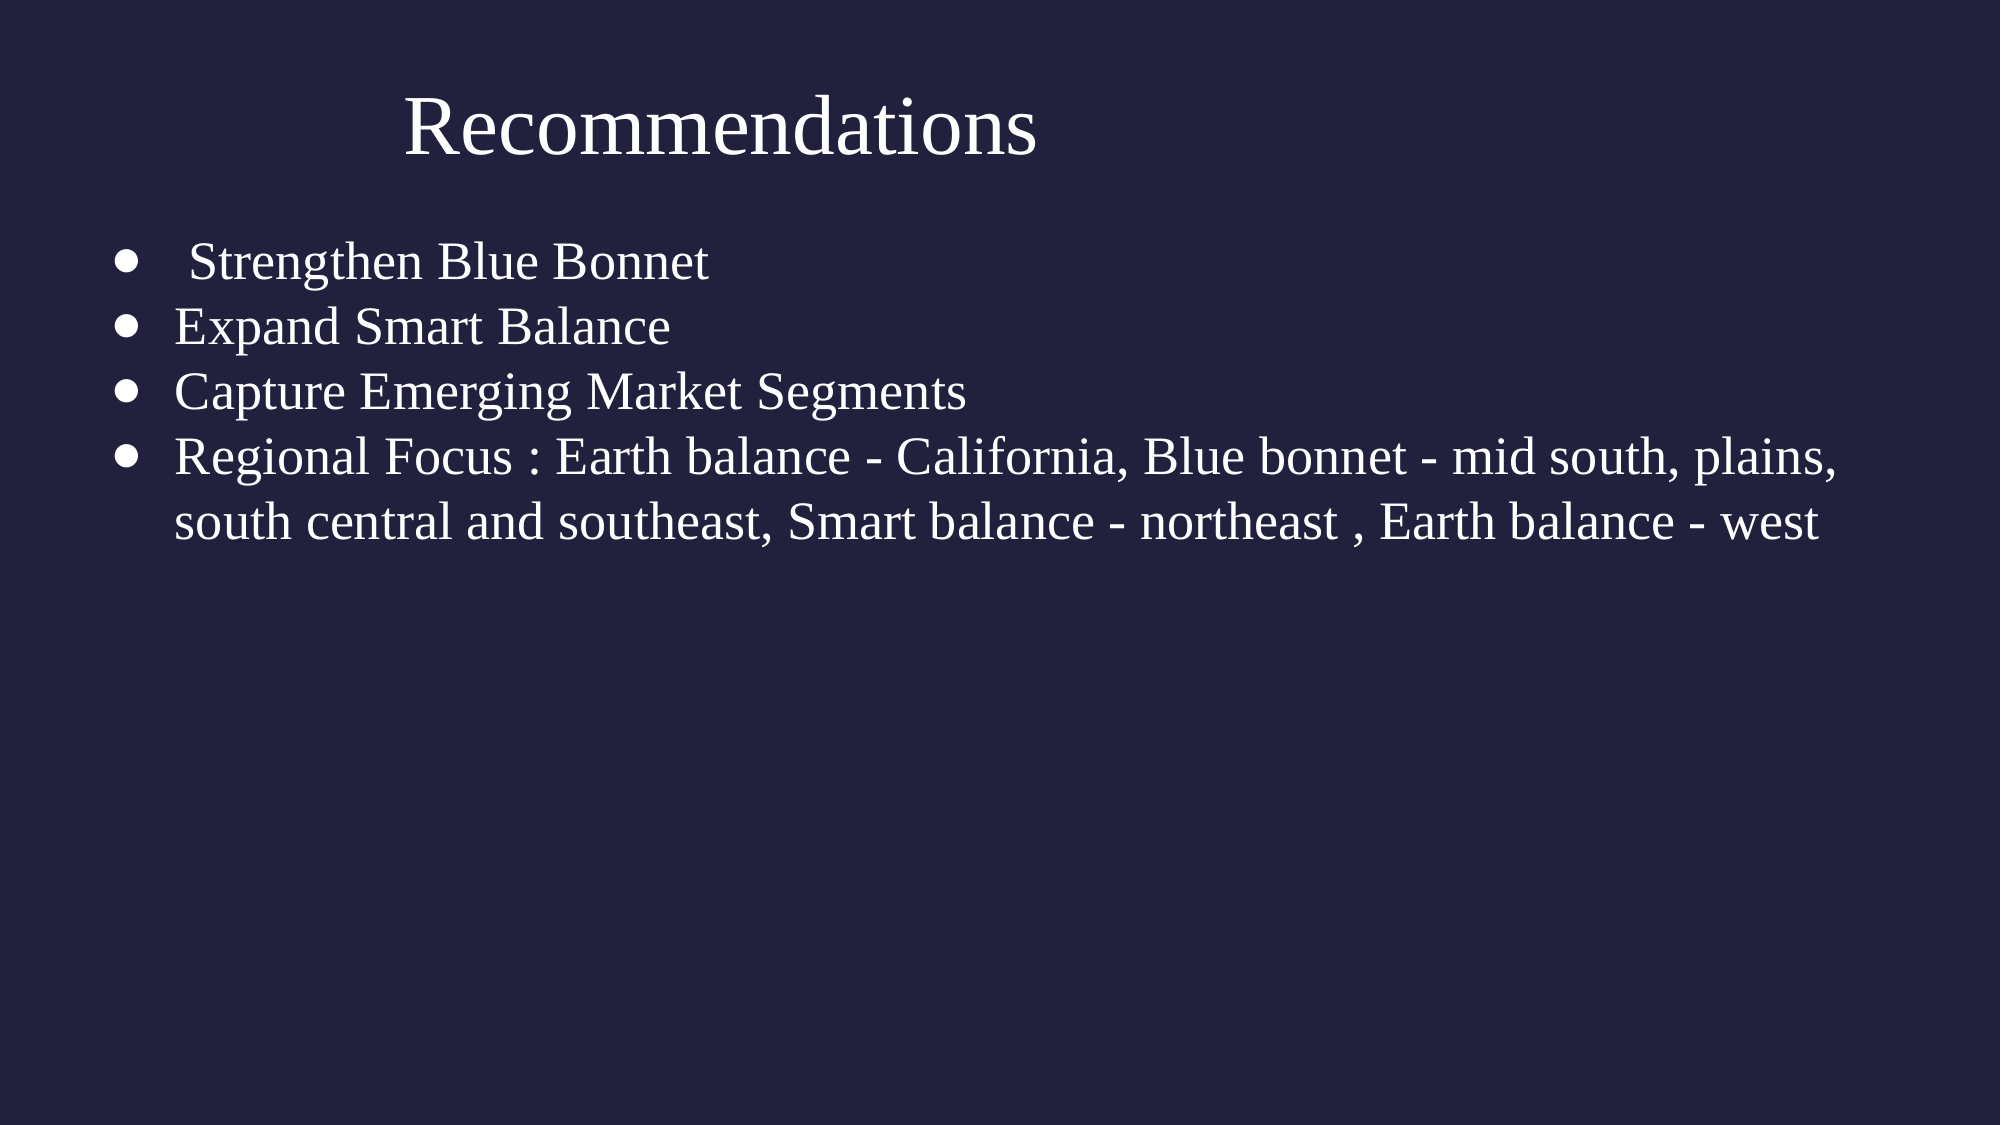

Recommendations
 Strengthen Blue Bonnet
Expand Smart Balance
Capture Emerging Market Segments
Regional Focus : Earth balance - California, Blue bonnet - mid south, plains, south central and southeast, Smart balance - northeast , Earth balance - west